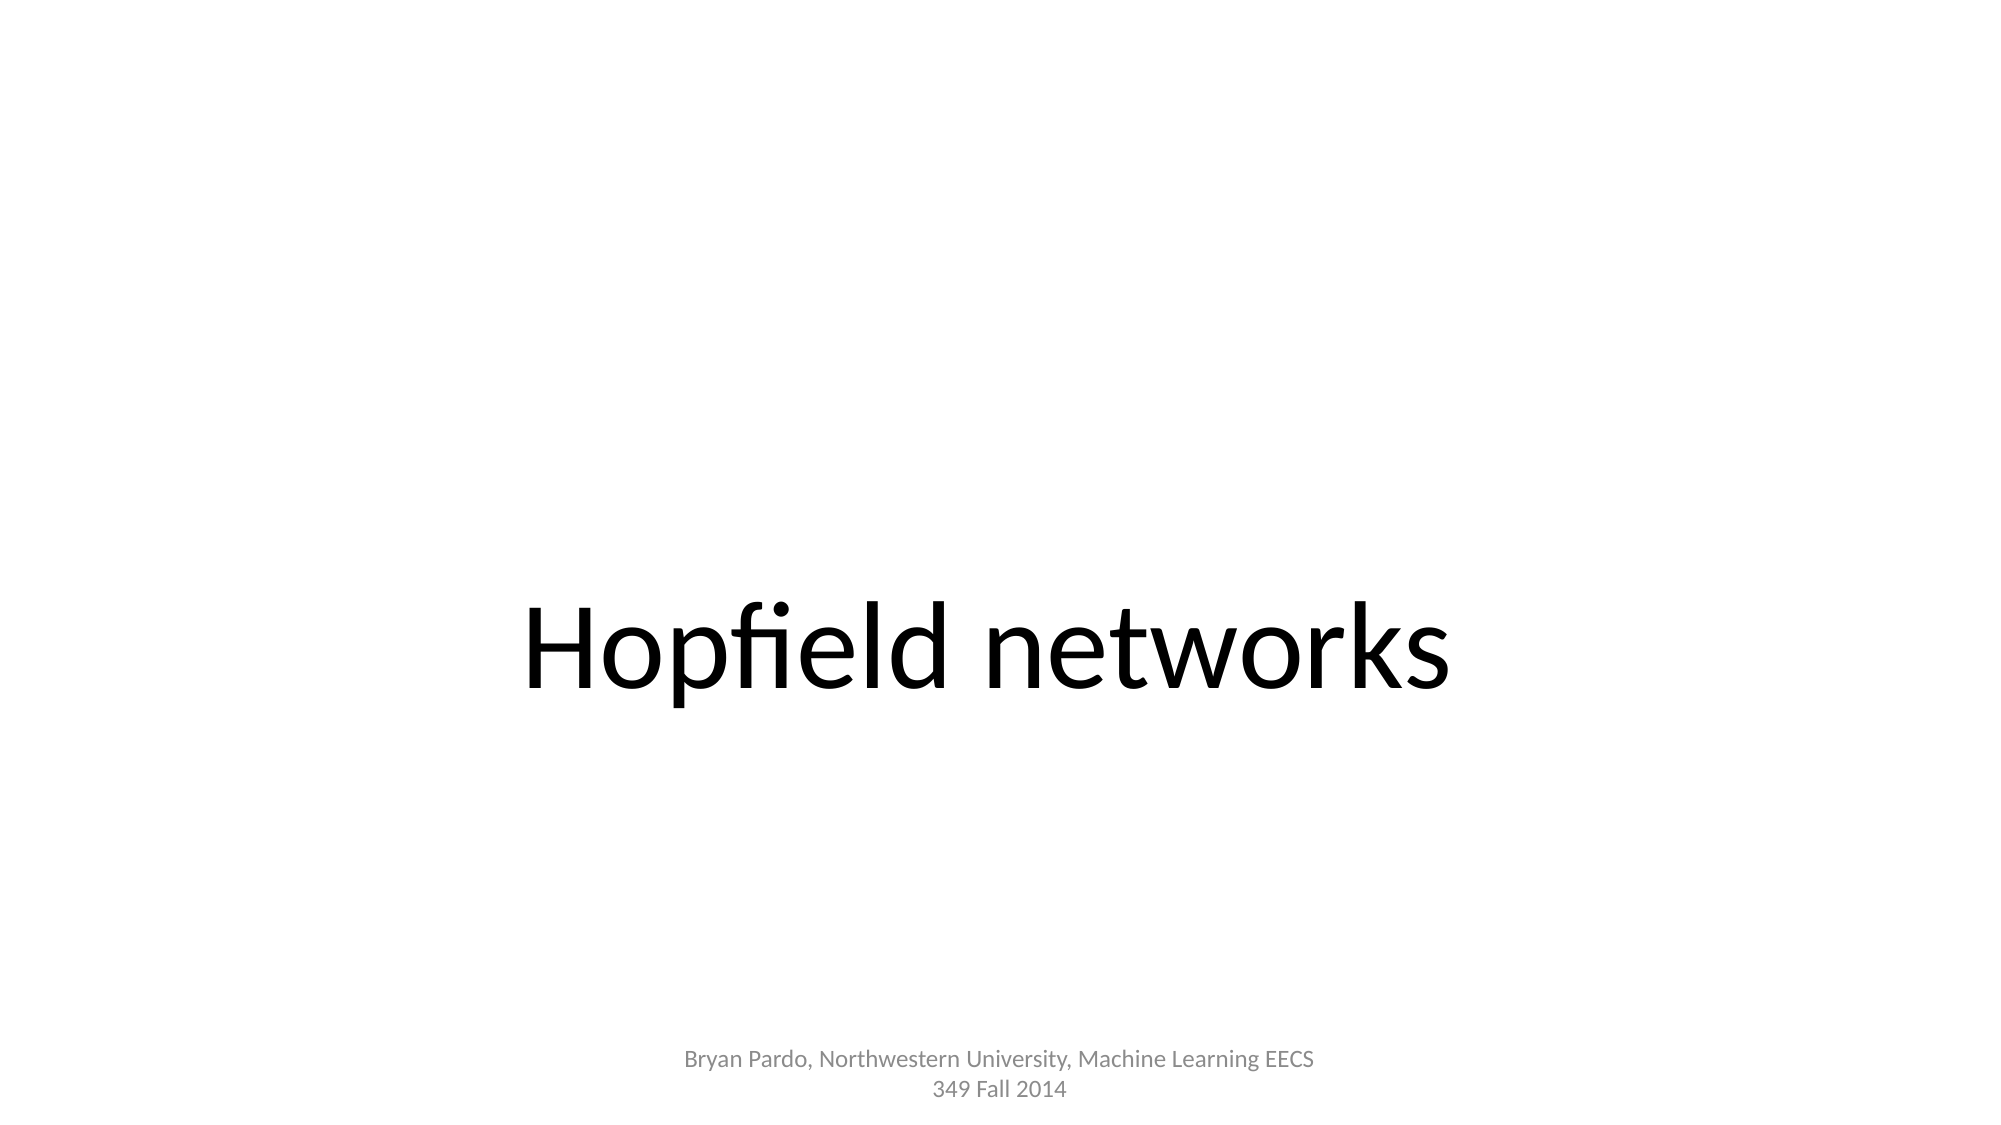

# Hopfield networks
Bryan Pardo, Northwestern University, Machine Learning EECS 349 Fall 2014